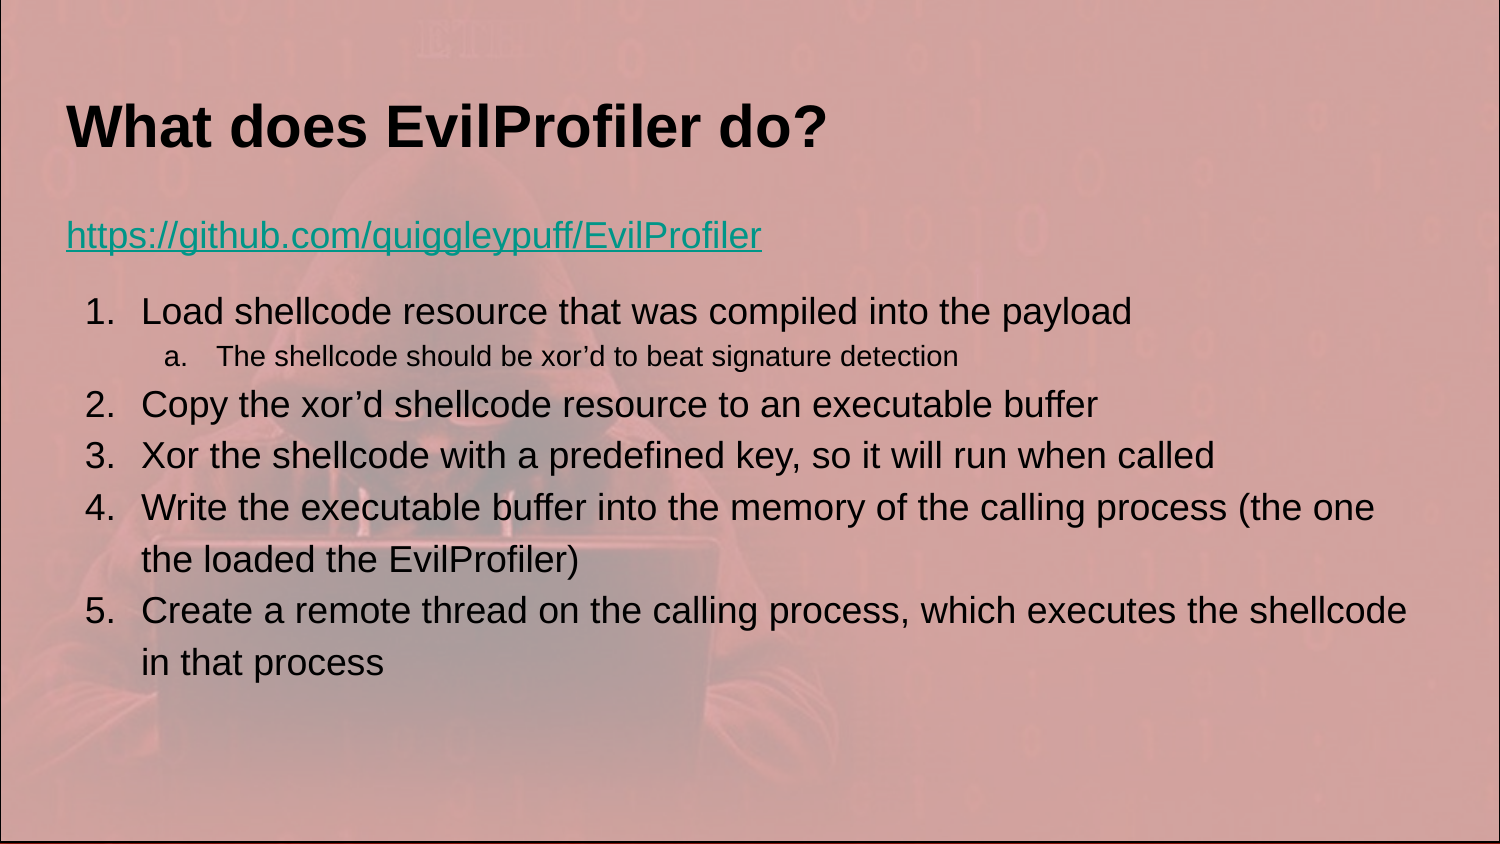

# What does EvilProfiler do?
https://github.com/quiggleypuff/EvilProfiler
Load shellcode resource that was compiled into the payload
The shellcode should be xor’d to beat signature detection
Copy the xor’d shellcode resource to an executable buffer
Xor the shellcode with a predefined key, so it will run when called
Write the executable buffer into the memory of the calling process (the one the loaded the EvilProfiler)
Create a remote thread on the calling process, which executes the shellcode in that process